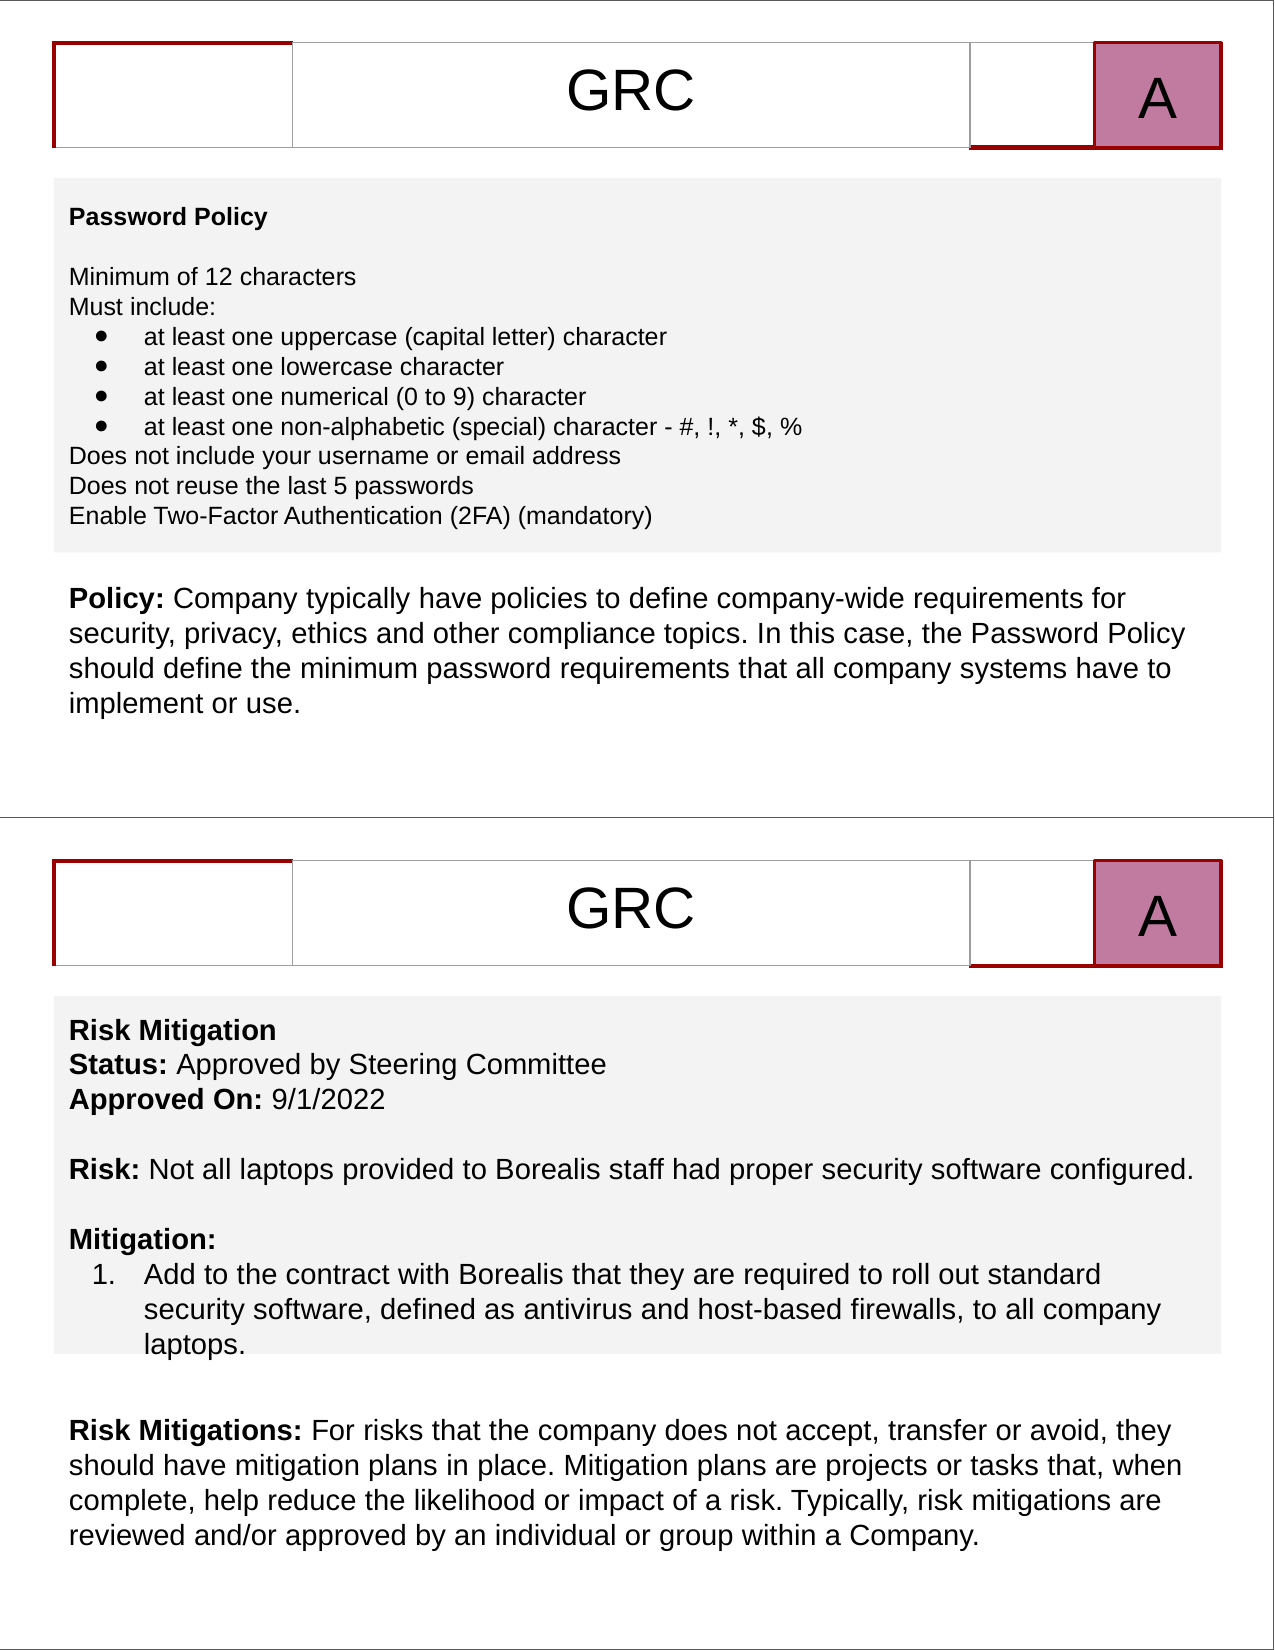

|  | GRC |  |
| --- | --- | --- |
A
Password Policy

Minimum of 12 characters
Must include:
at least one uppercase (capital letter) character
at least one lowercase character
at least one numerical (0 to 9) character
at least one non-alphabetic (special) character - #, !, *, $, %
Does not include your username or email address
Does not reuse the last 5 passwords
Enable Two-Factor Authentication (2FA) (mandatory)
Policy: Company typically have policies to define company-wide requirements for security, privacy, ethics and other compliance topics. In this case, the Password Policy should define the minimum password requirements that all company systems have to implement or use.

A
|  | GRC |  |
| --- | --- | --- |
Risk Mitigation
Status: Approved by Steering Committee
Approved On: 9/1/2022

Risk: Not all laptops provided to Borealis staff had proper security software configured.

Mitigation:
Add to the contract with Borealis that they are required to roll out standard security software, defined as antivirus and host-based firewalls, to all company laptops.
Risk Mitigations: For risks that the company does not accept, transfer or avoid, they should have mitigation plans in place. Mitigation plans are projects or tasks that, when complete, help reduce the likelihood or impact of a risk. Typically, risk mitigations are reviewed and/or approved by an individual or group within a Company.